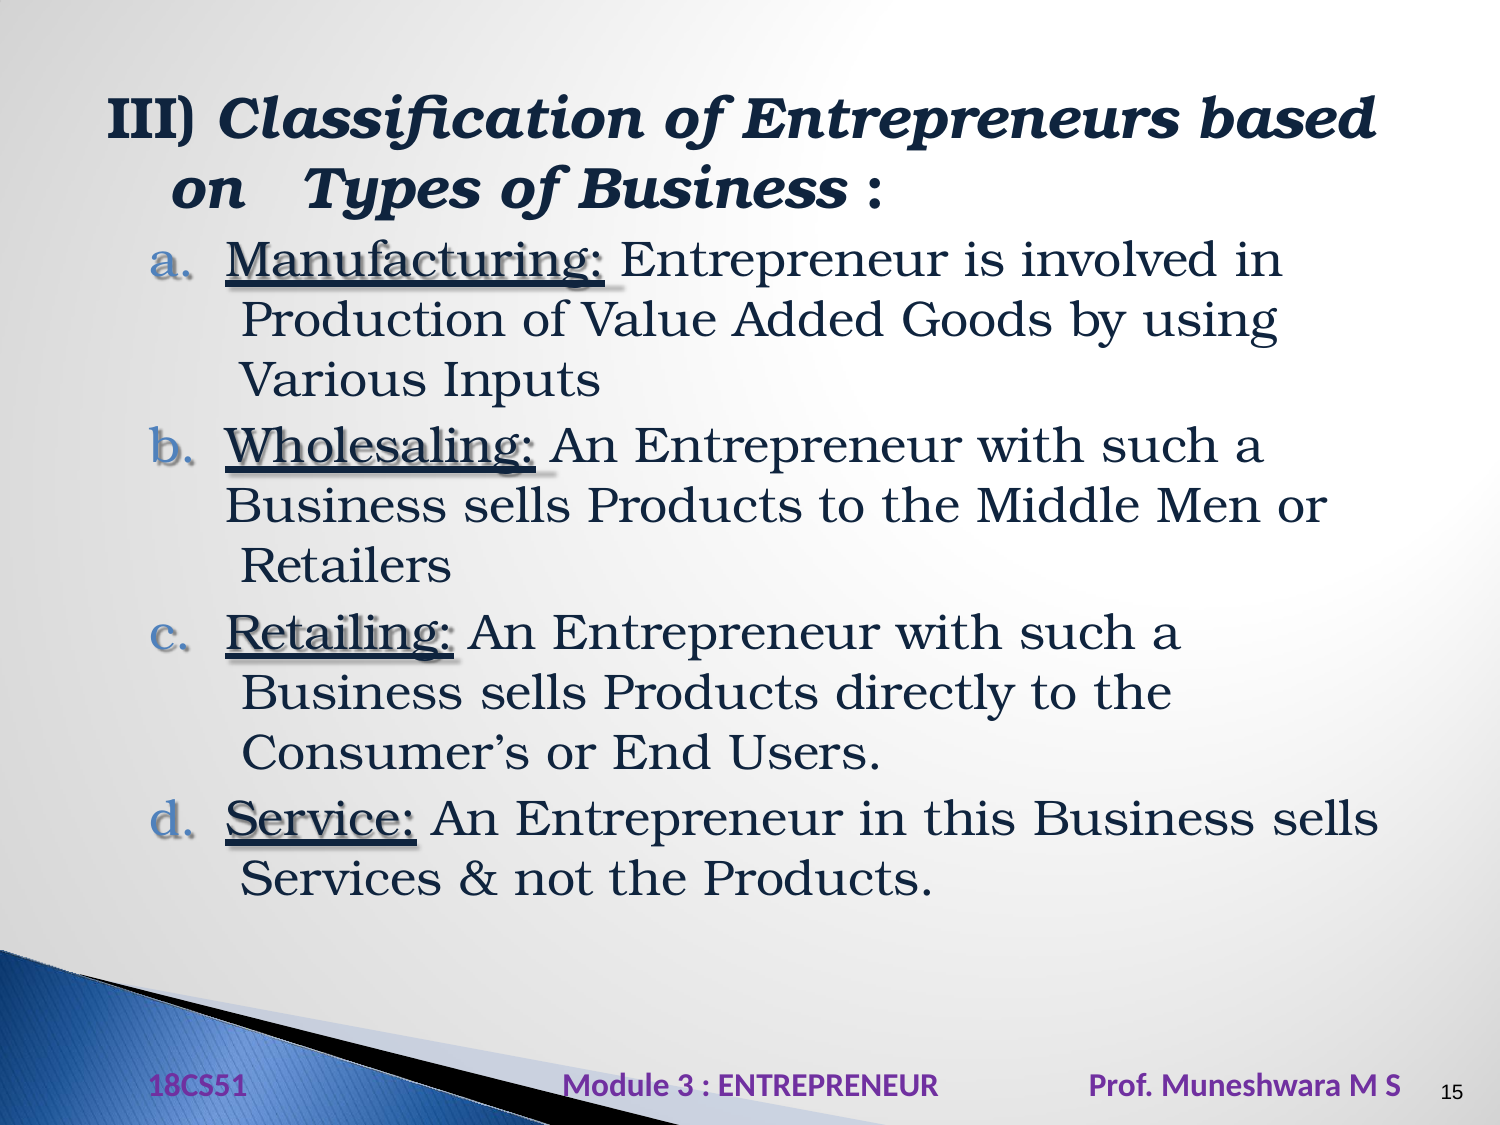

# III) Classification of Entrepreneurs based  on	Types of Business :

Manufacturing: Entrepreneur is involved in  Production of Value Added Goods by using  Various Inputs
Wholesaling: An Entrepreneur with such a  Business sells Products to the Middle Men or  Retailers
Retailing: An Entrepreneur with such a  Business sells Products directly to the  Consumer’s or End Users.
Service: An Entrepreneur in this Business sells  Services & not the Products.

18CS51                                          Module 3 : ENTREPRENEUR                    Prof. Muneshwara M S
15